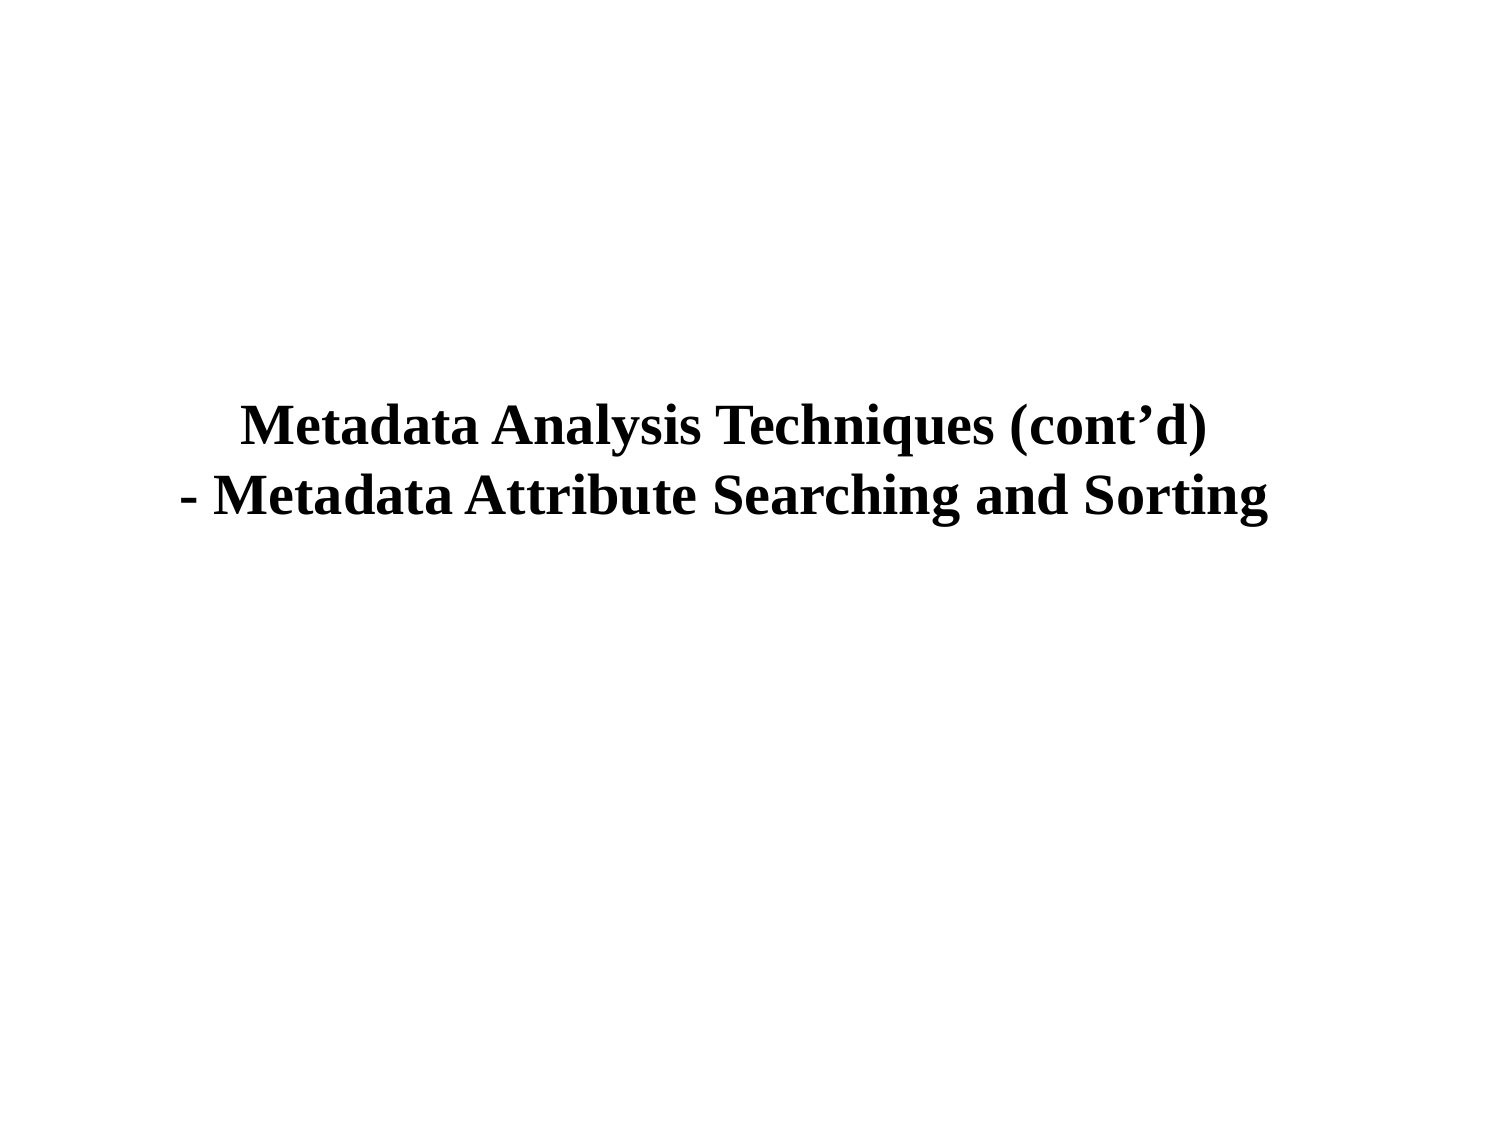

Metadata Analysis Techniques (cont’d)
- Metadata Attribute Searching and Sorting
77